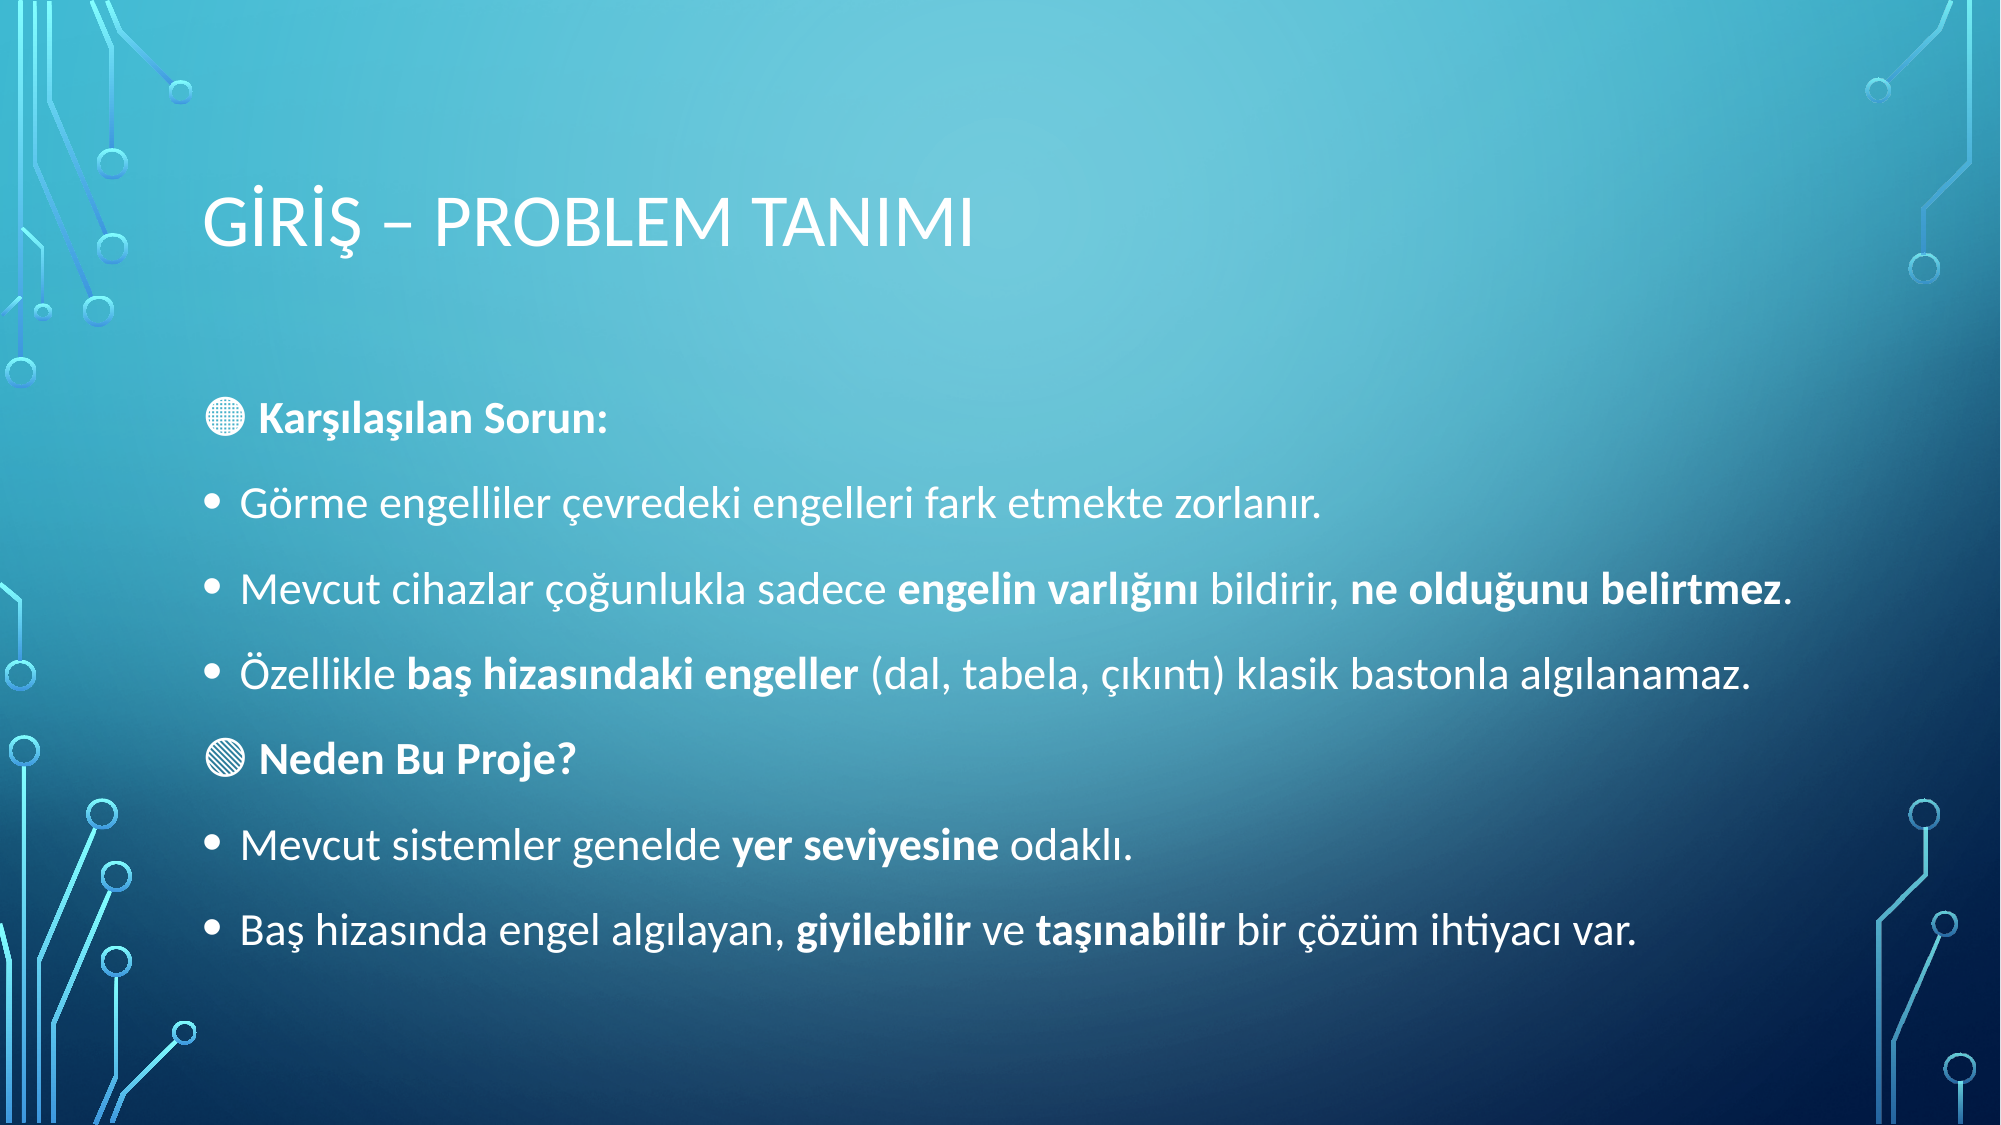

# Giriş – Problem Tanımı
🟠 Karşılaşılan Sorun:
Görme engelliler çevredeki engelleri fark etmekte zorlanır.
Mevcut cihazlar çoğunlukla sadece engelin varlığını bildirir, ne olduğunu belirtmez.
Özellikle baş hizasındaki engeller (dal, tabela, çıkıntı) klasik bastonla algılanamaz.
🟢 Neden Bu Proje?
Mevcut sistemler genelde yer seviyesine odaklı.
Baş hizasında engel algılayan, giyilebilir ve taşınabilir bir çözüm ihtiyacı var.